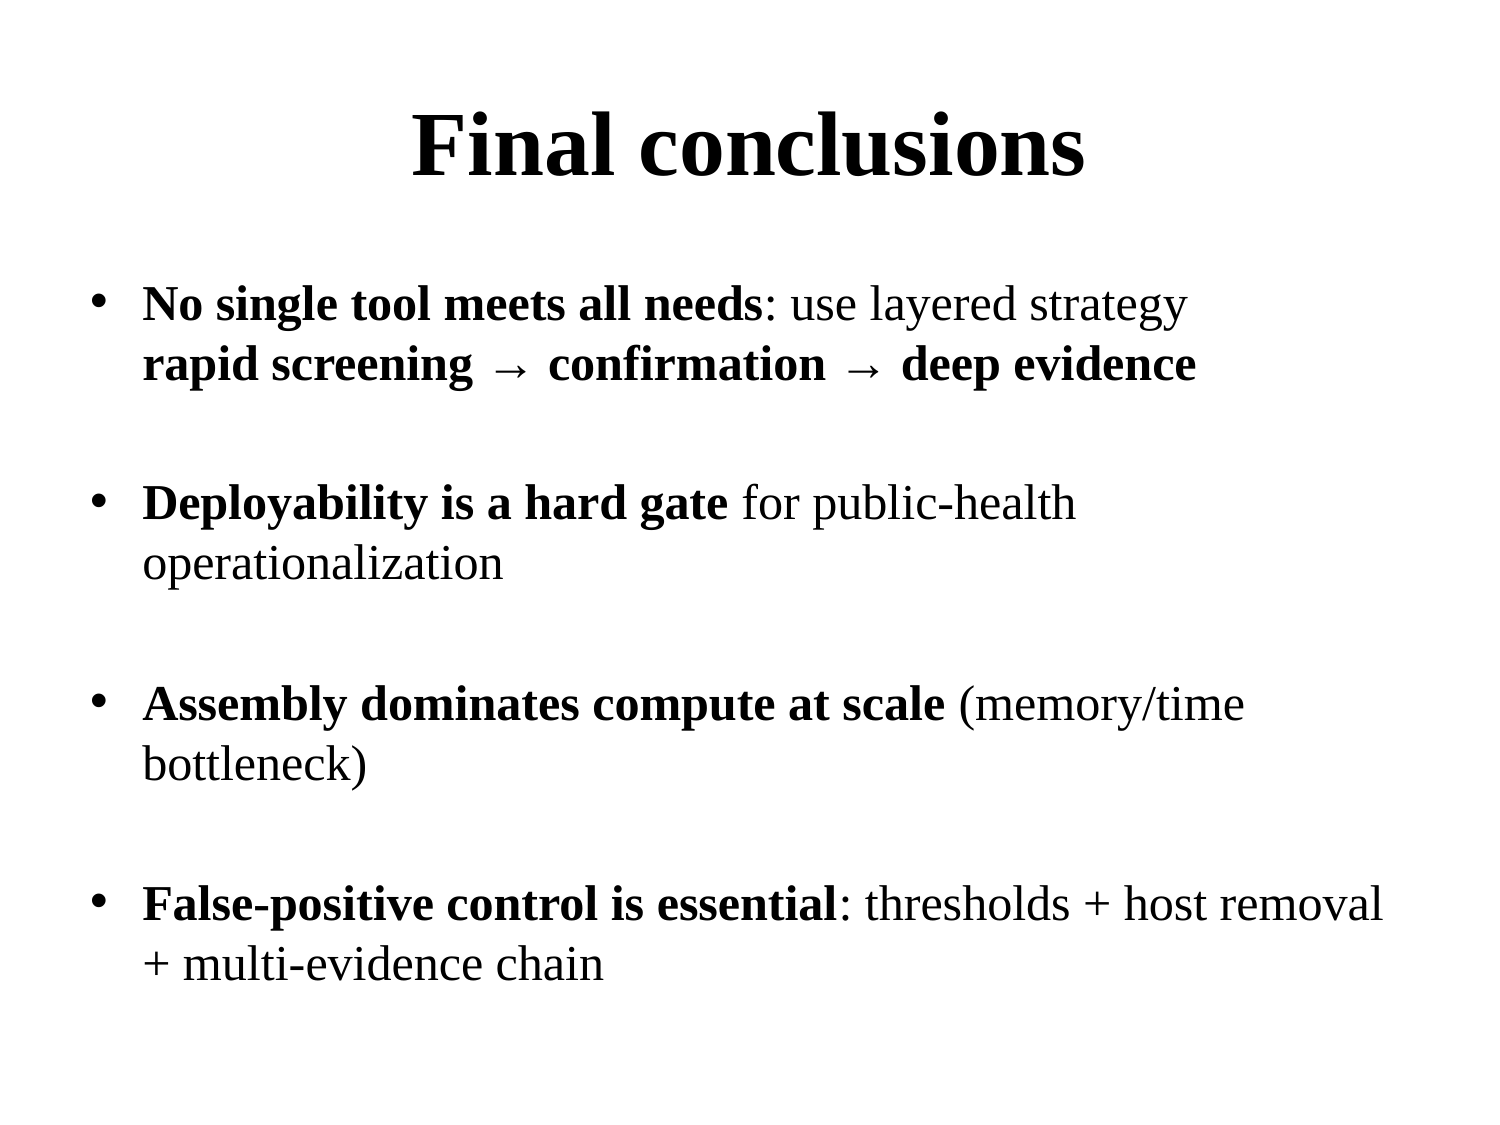

# Final conclusions
No single tool meets all needs: use layered strategy
rapid screening → confirmation → deep evidence

Deployability is a hard gate for public-health operationalization

Assembly dominates compute at scale (memory/time bottleneck)

False-positive control is essential: thresholds + host removal + multi-evidence chain